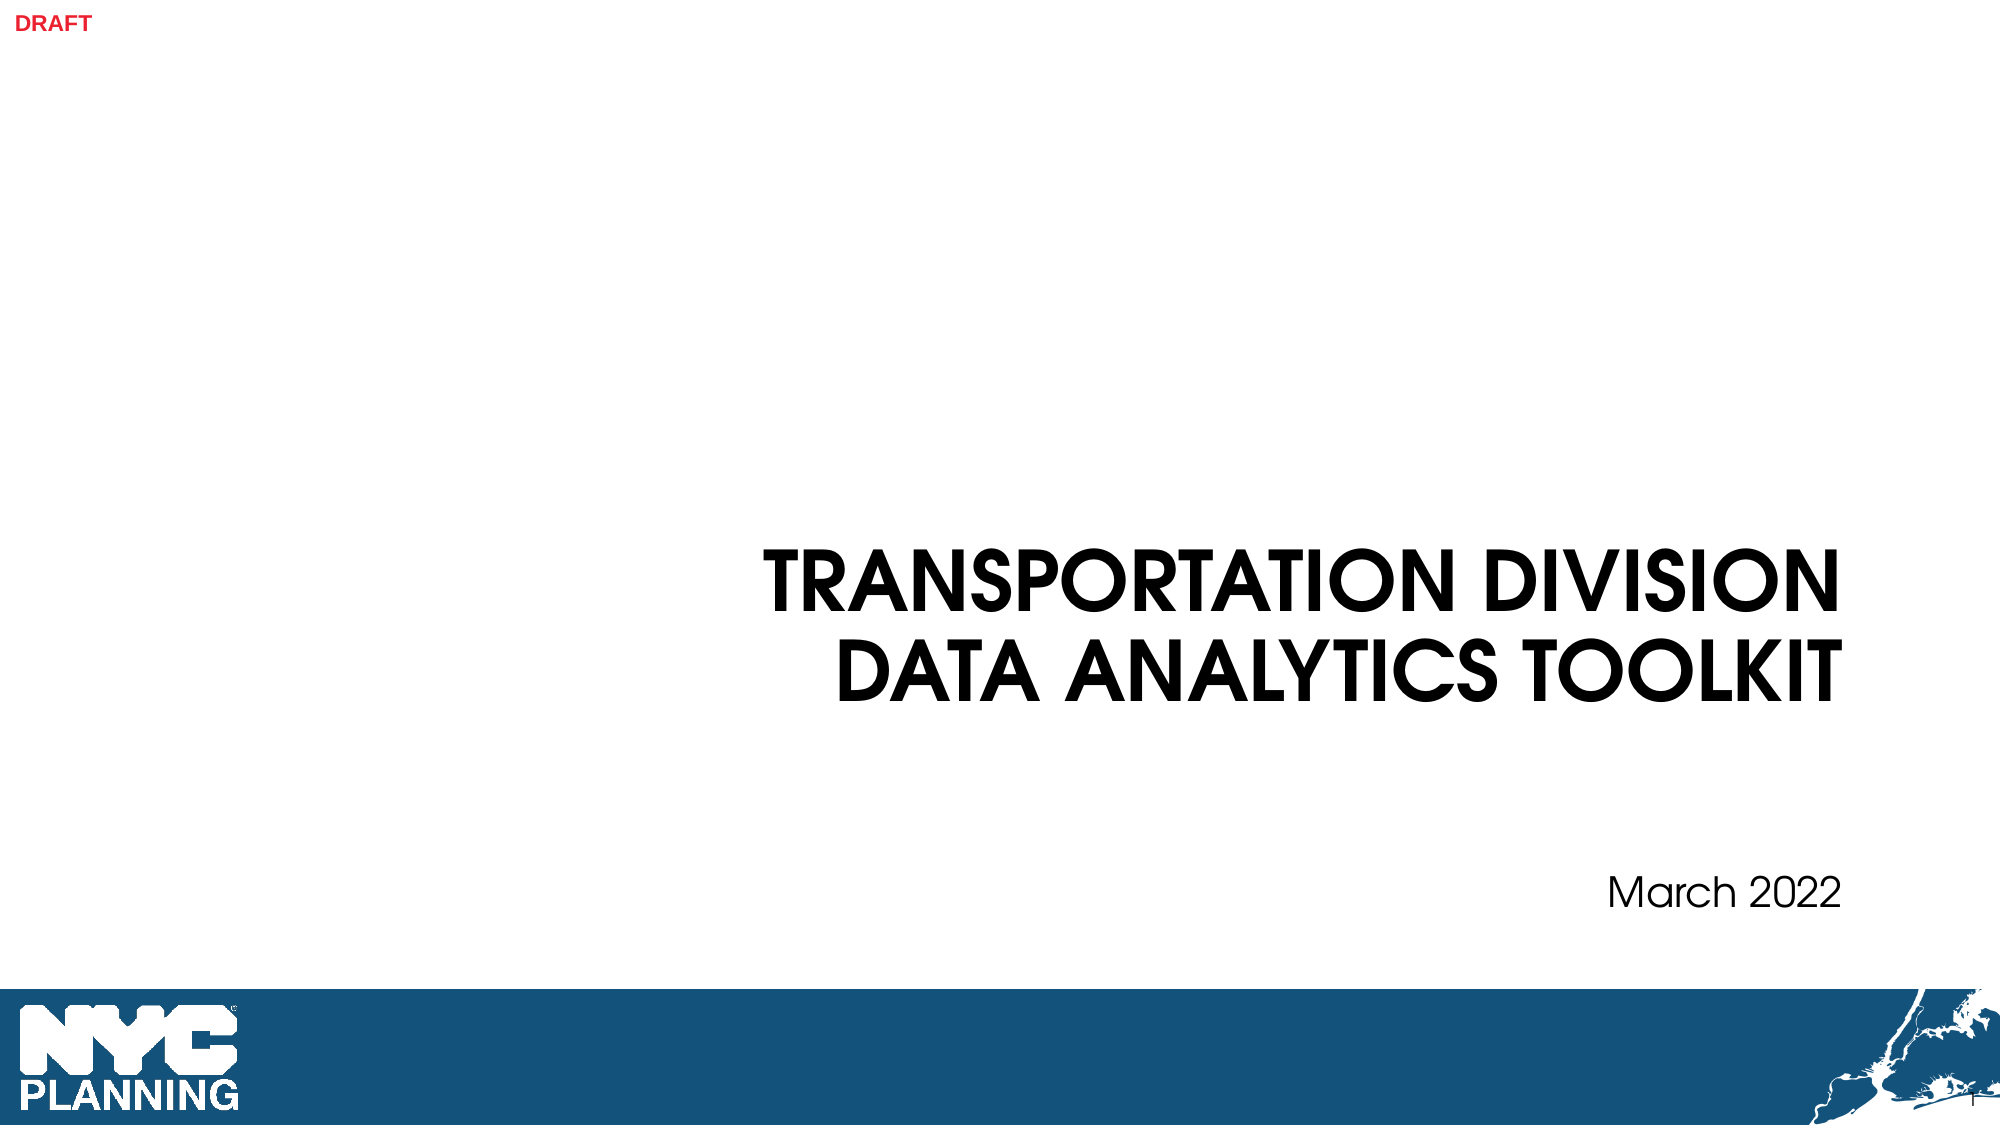

# Transportation Division Data Analytics Toolkit
March 2022
1